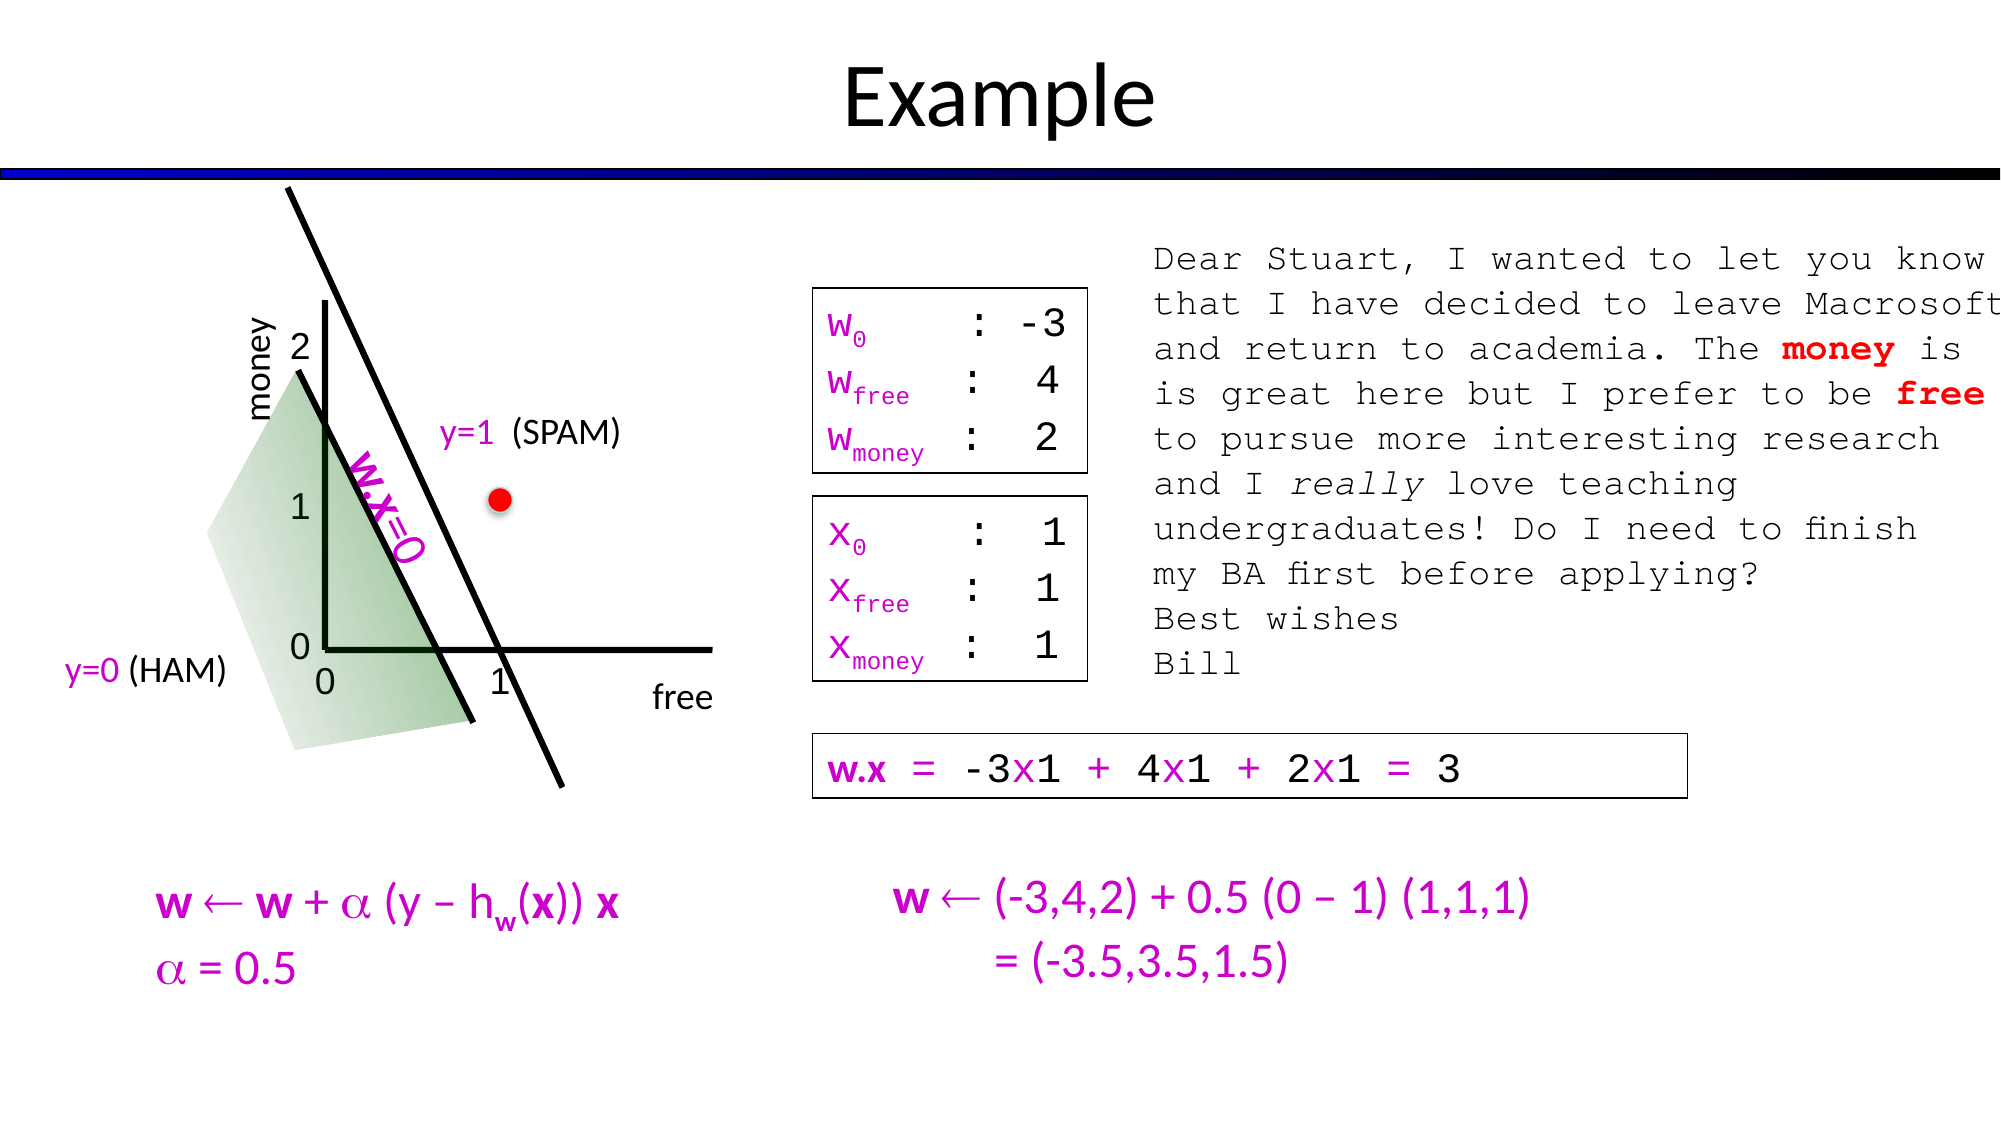

# Example

money

2

y=1  (SPAM)
w.x=0
1
0
y=0 (HAM)
0

1
free
Dear Stuart, I wanted to let you know
that I have decided to leave Macrosoft
and return to academia. The money is
is great here but I prefer to be free
to pursue more interesting research
and I really love teaching
undergraduates! Do I need to finish
my BA first before applying?
Best wishes
Bill
w0    : -3
wfree  :  4
wmoney  :  2

x0    :  1
xfree  :  1
xmoney  :  1
w.x = -3x1 + 4x1 + 2x1 = 3
w ← w + α (y – hw(x)) x
α = 0.5
w ← (-3,4,2) + 0.5 (0 – 1) (1,1,1)
         = (-3.5,3.5,1.5)